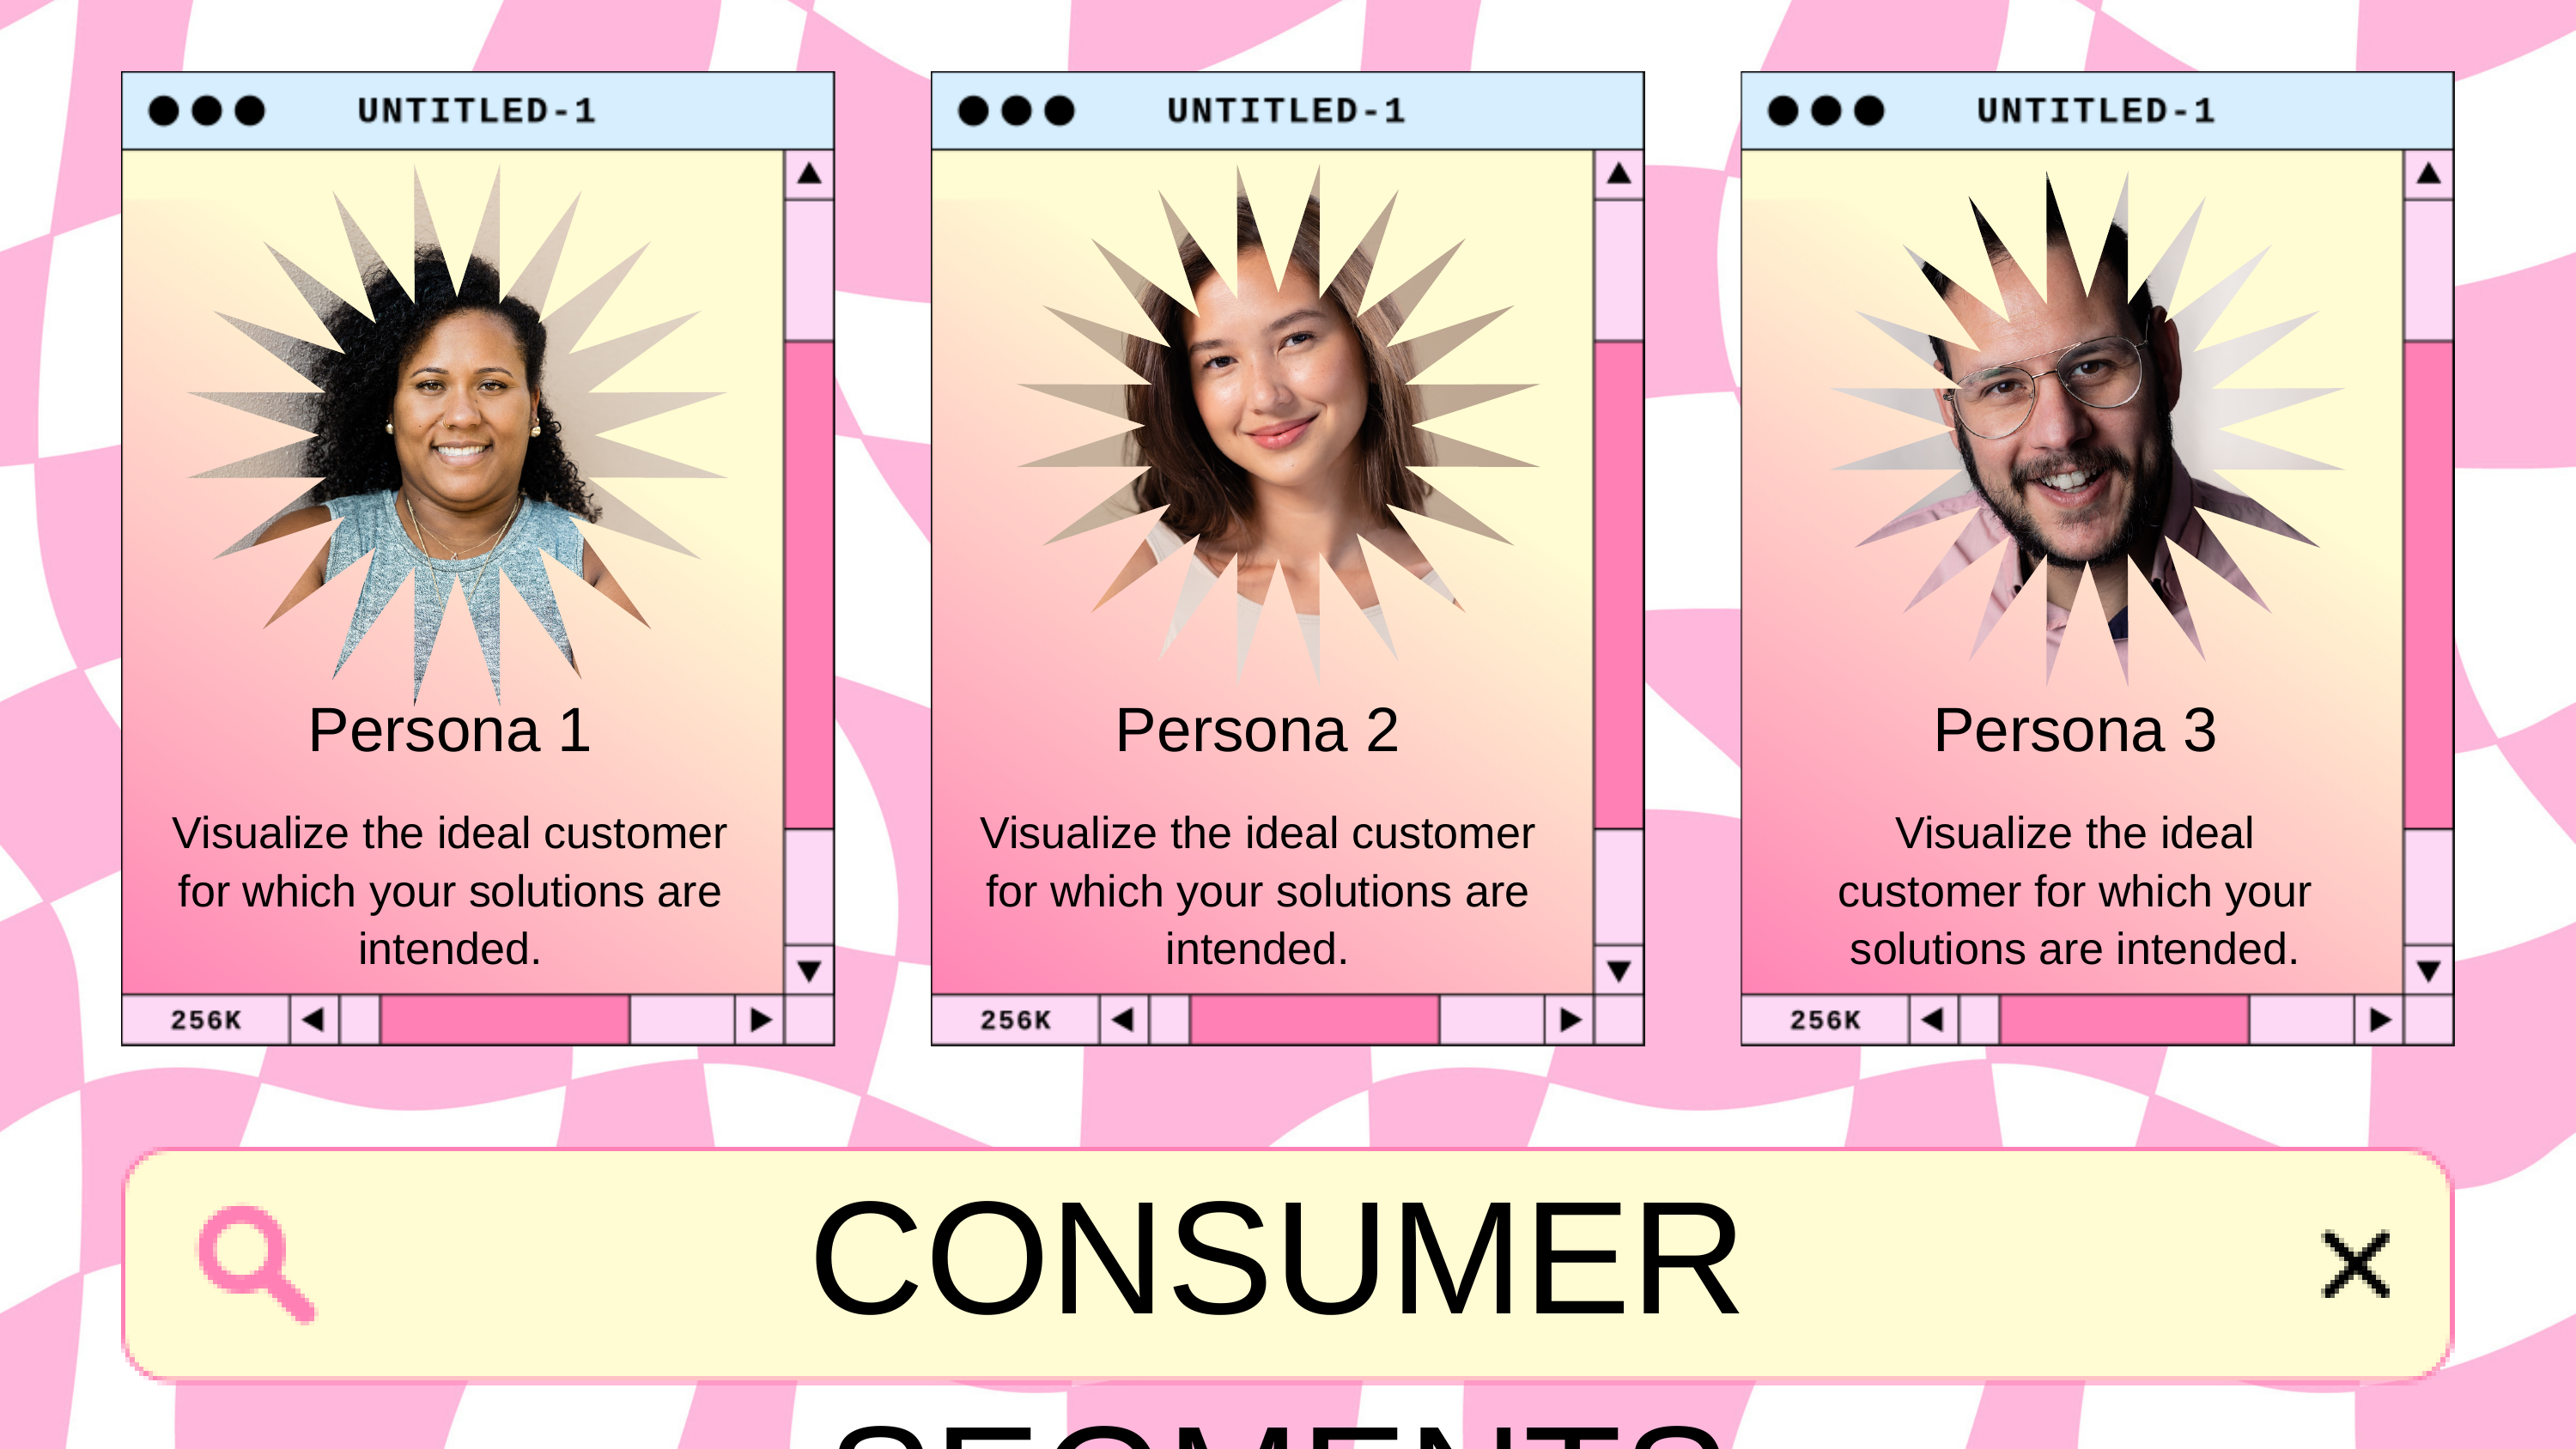

Persona 1
Visualize the ideal customer for which your solutions are intended.
Persona 2
Visualize the ideal customer for which your solutions are intended.
Persona 3
Visualize the ideal customer for which your solutions are intended.
CONSUMER SEGMENTS